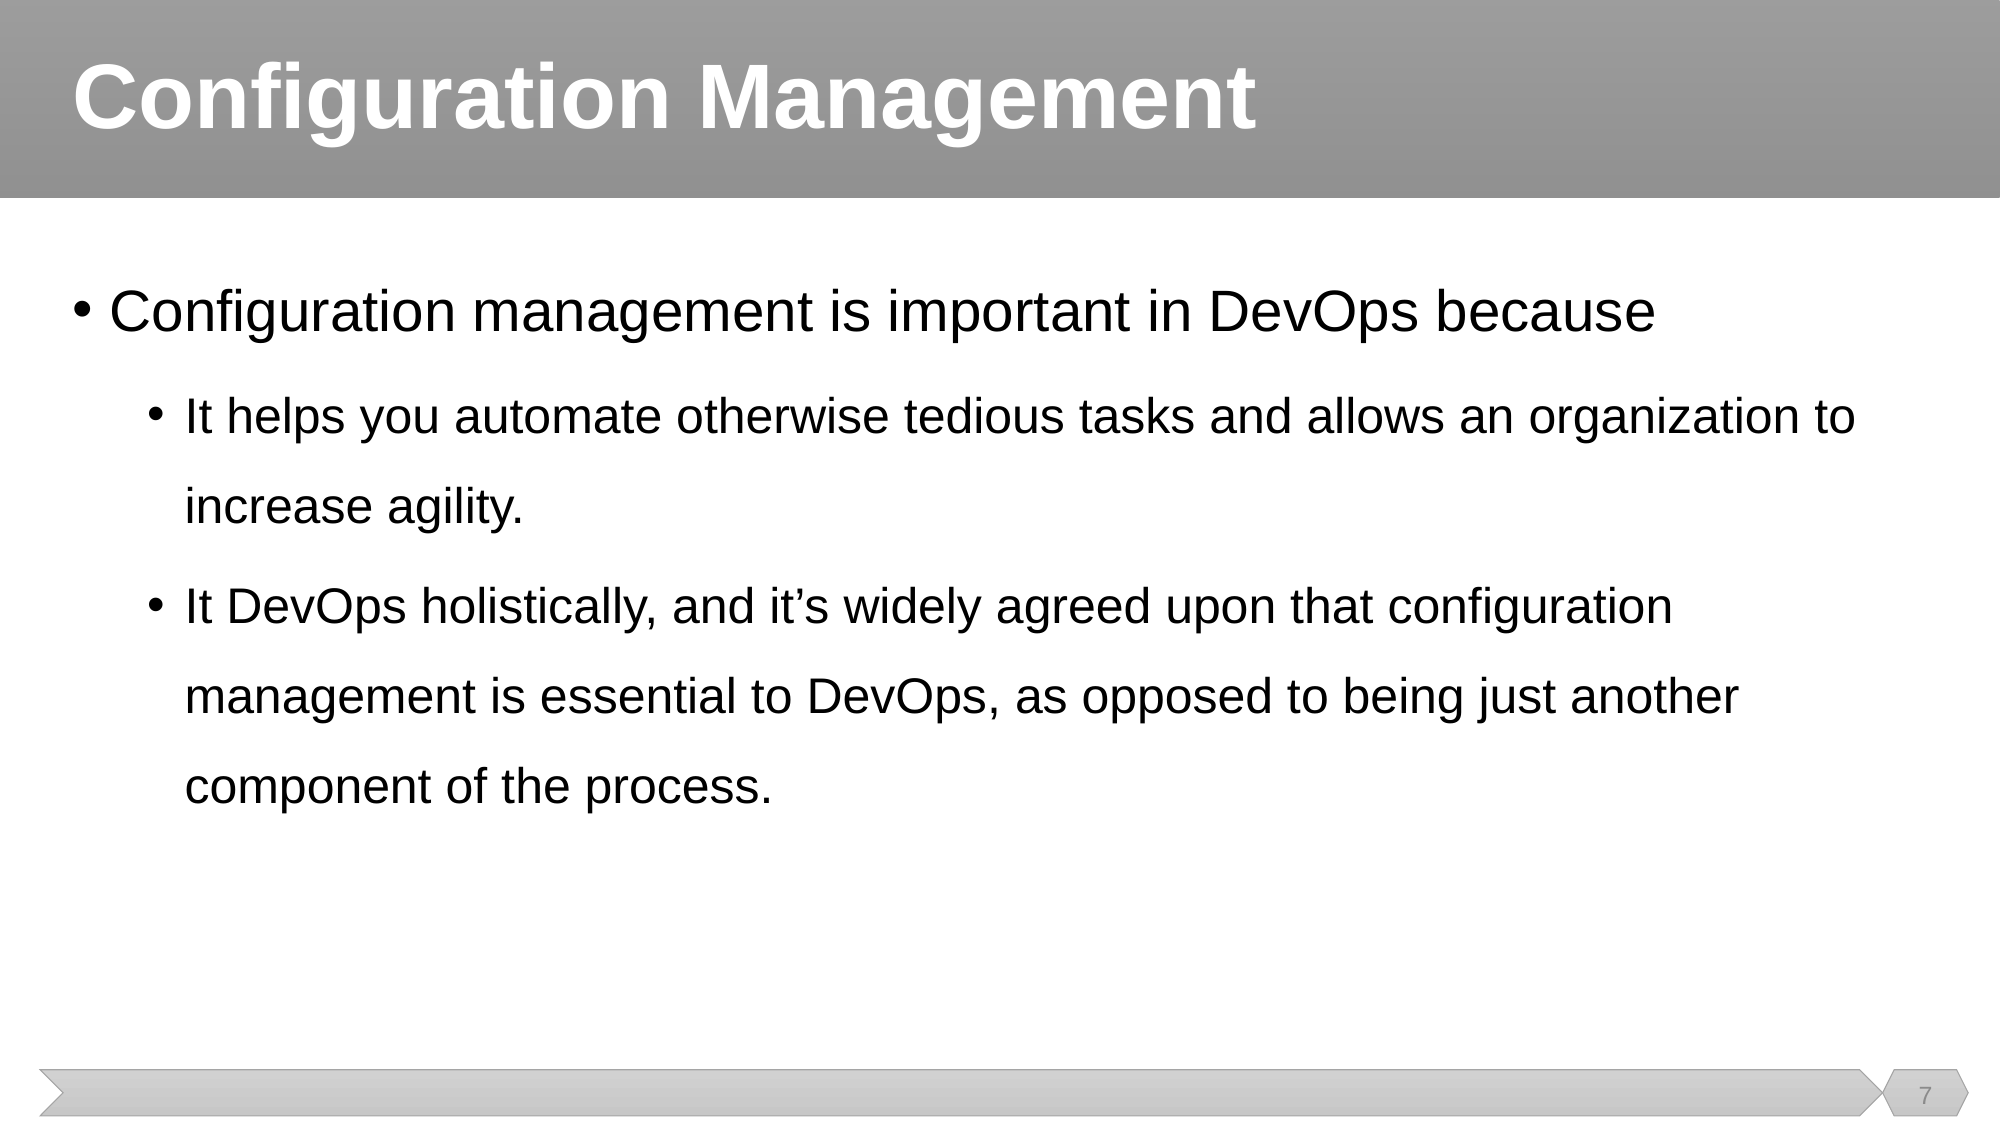

# Configuration Management
Configuration management is important in DevOps because
It helps you automate otherwise tedious tasks and allows an organization to increase agility.
It DevOps holistically, and it’s widely agreed upon that configuration management is essential to DevOps, as opposed to being just another component of the process.
7